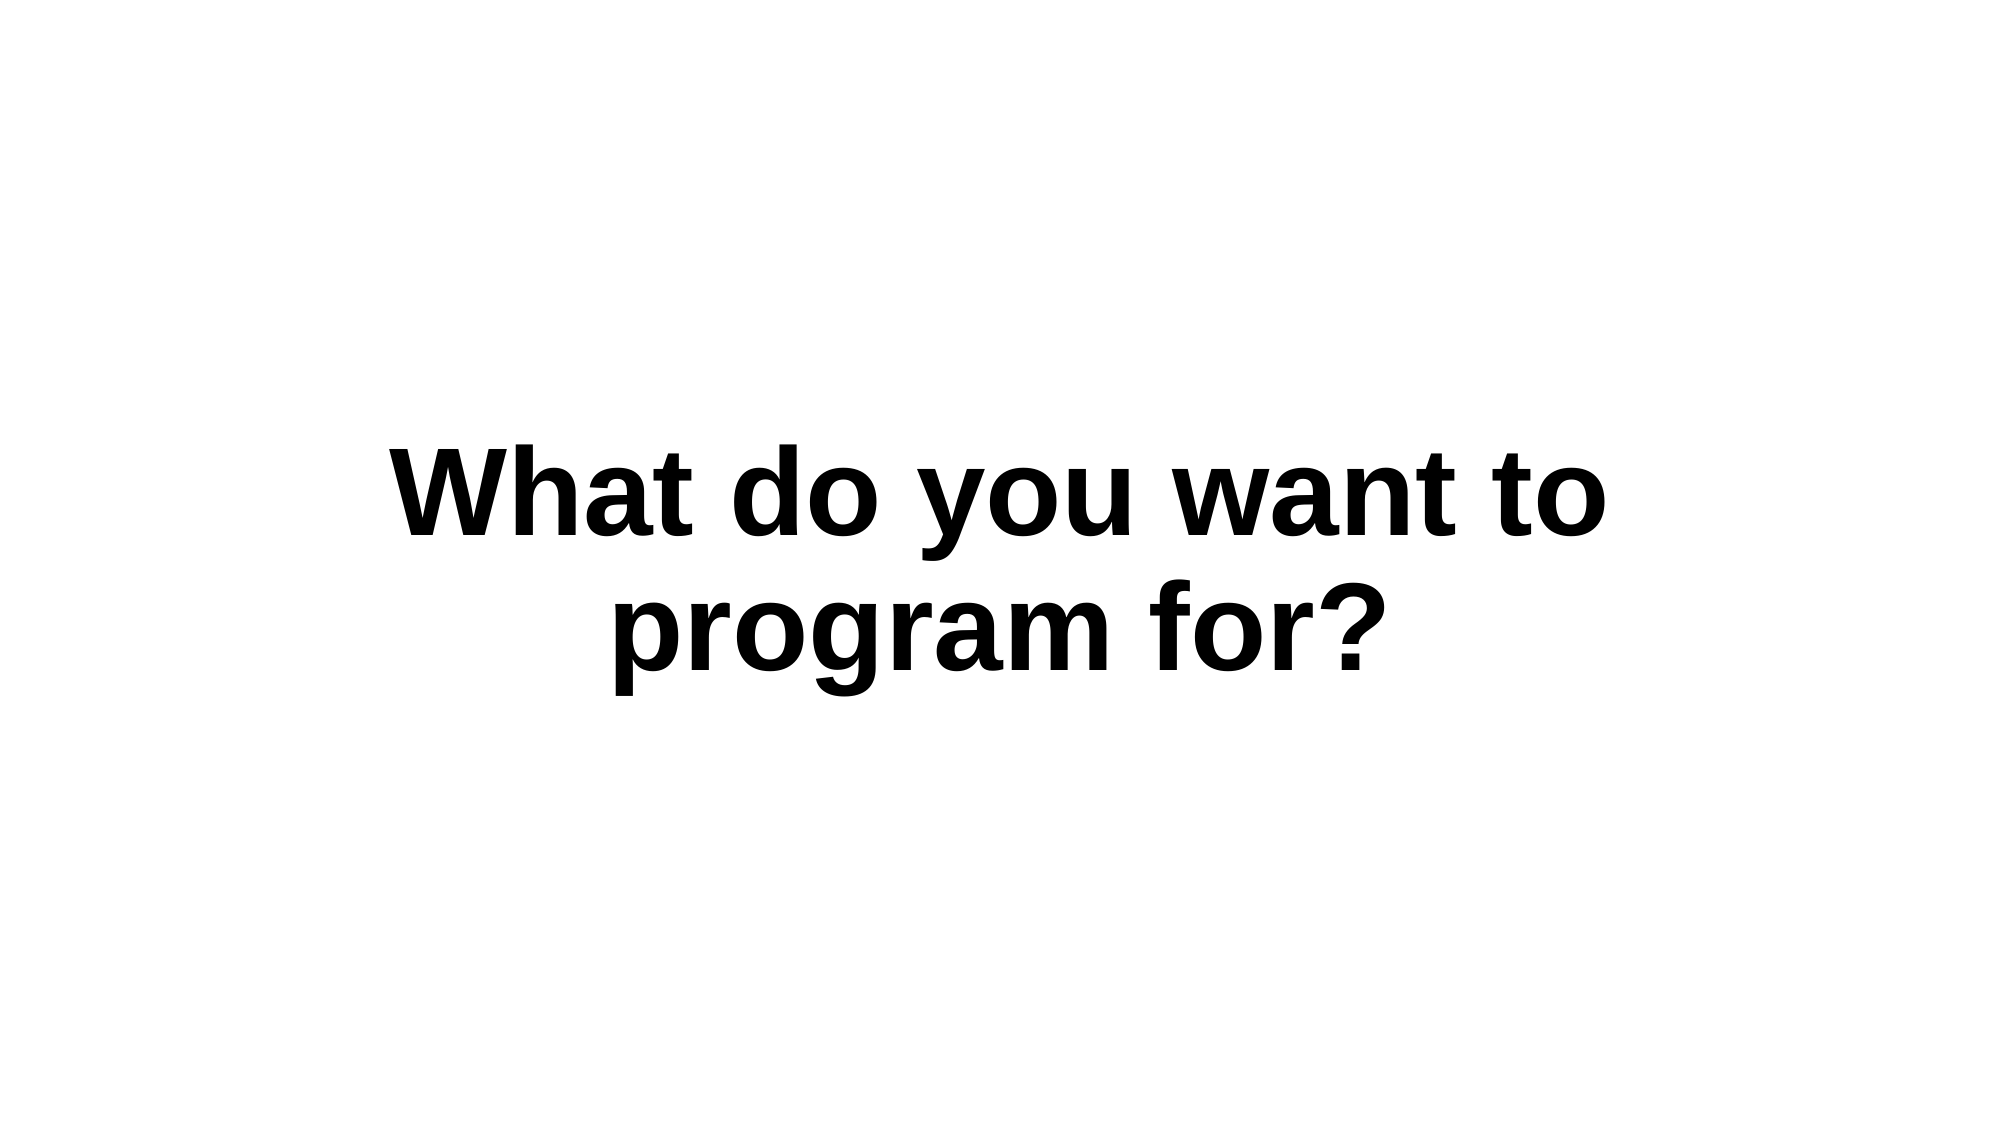

# What do you want to program for?